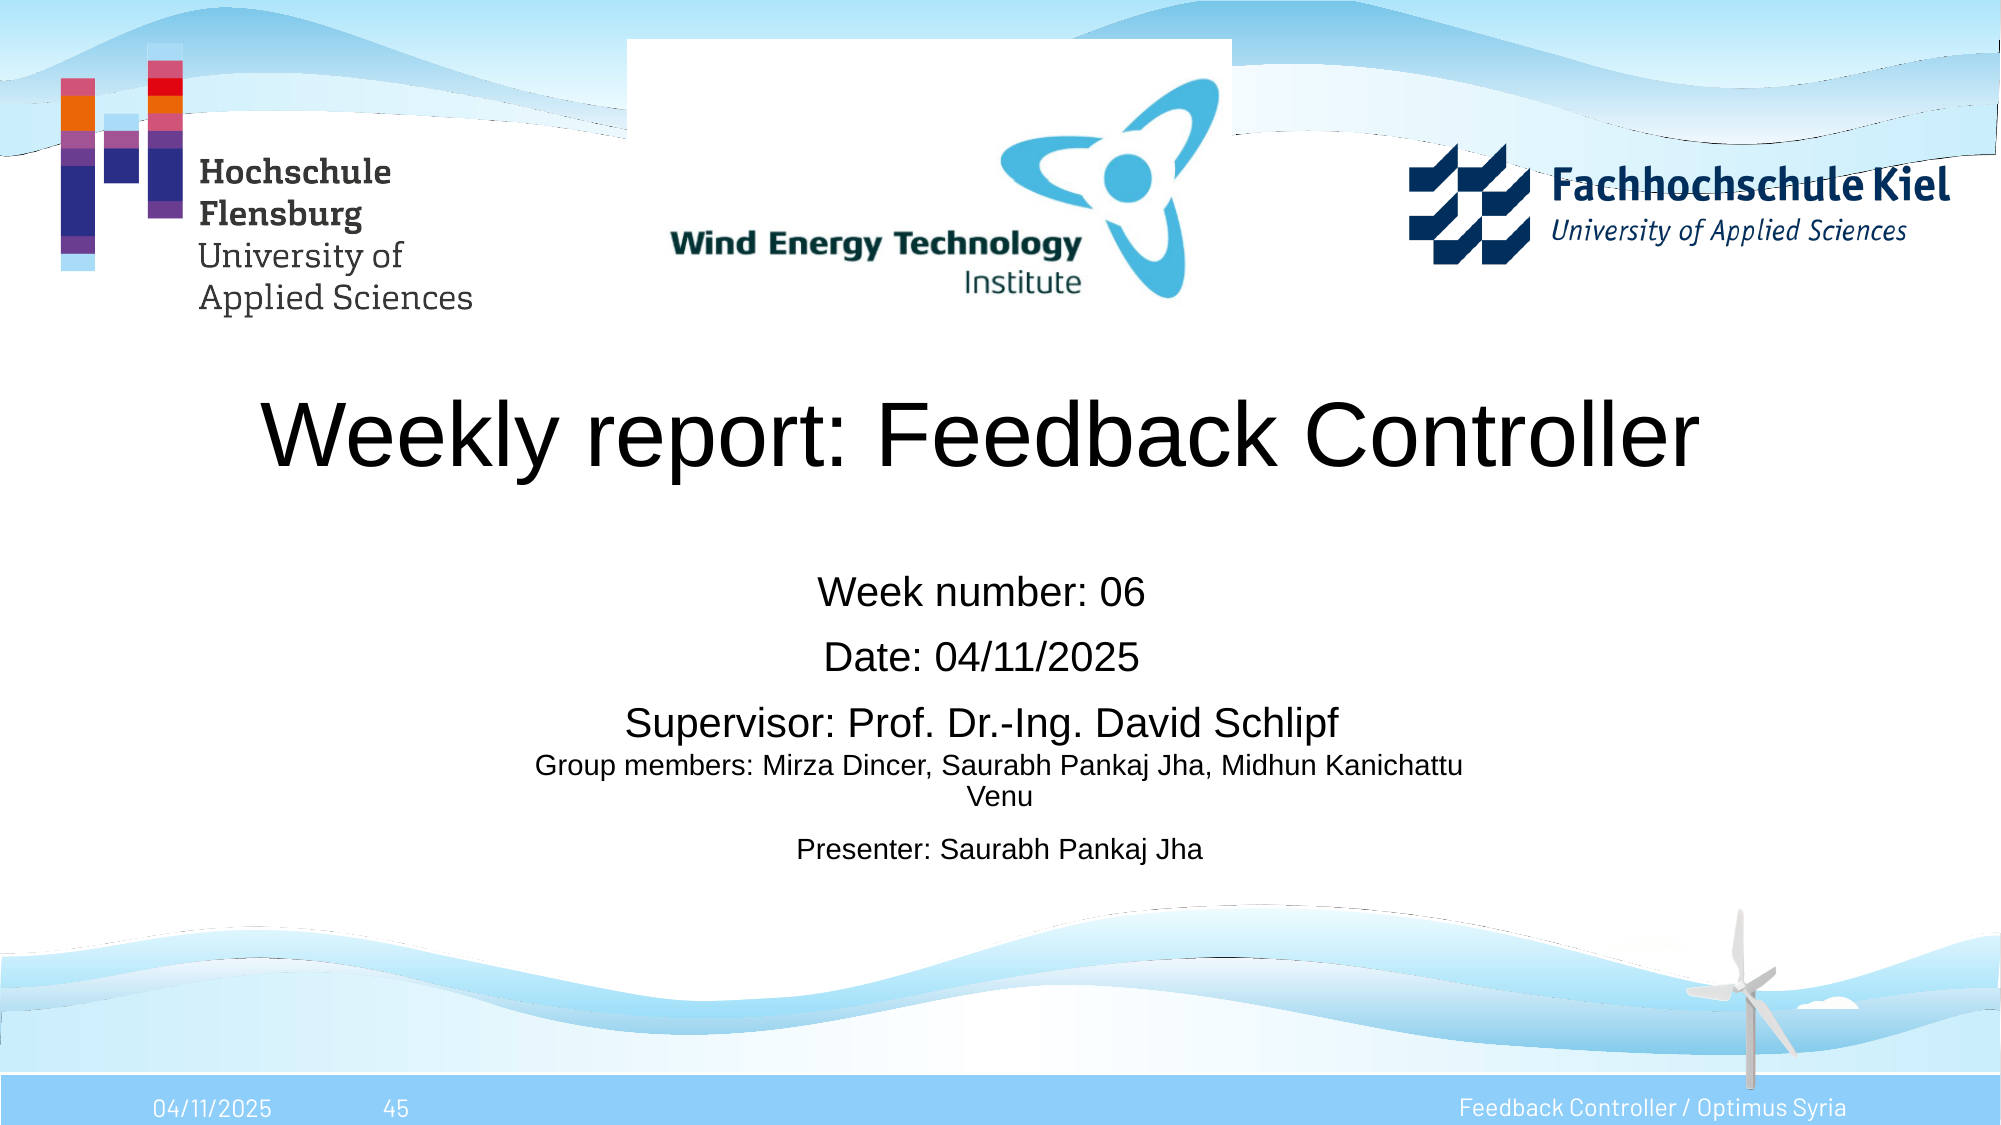

# Weekly report: Feedback Controller
Week number: 06
Date: 04/11/2025
Supervisor: Prof. Dr.-Ing. David Schlipf

Group members: Mirza Dincer, Saurabh Pankaj Jha, Midhun Kanichattu Venu
Presenter: Saurabh Pankaj Jha

Feedback Controller / Optimus Syria
04/11/2025
45